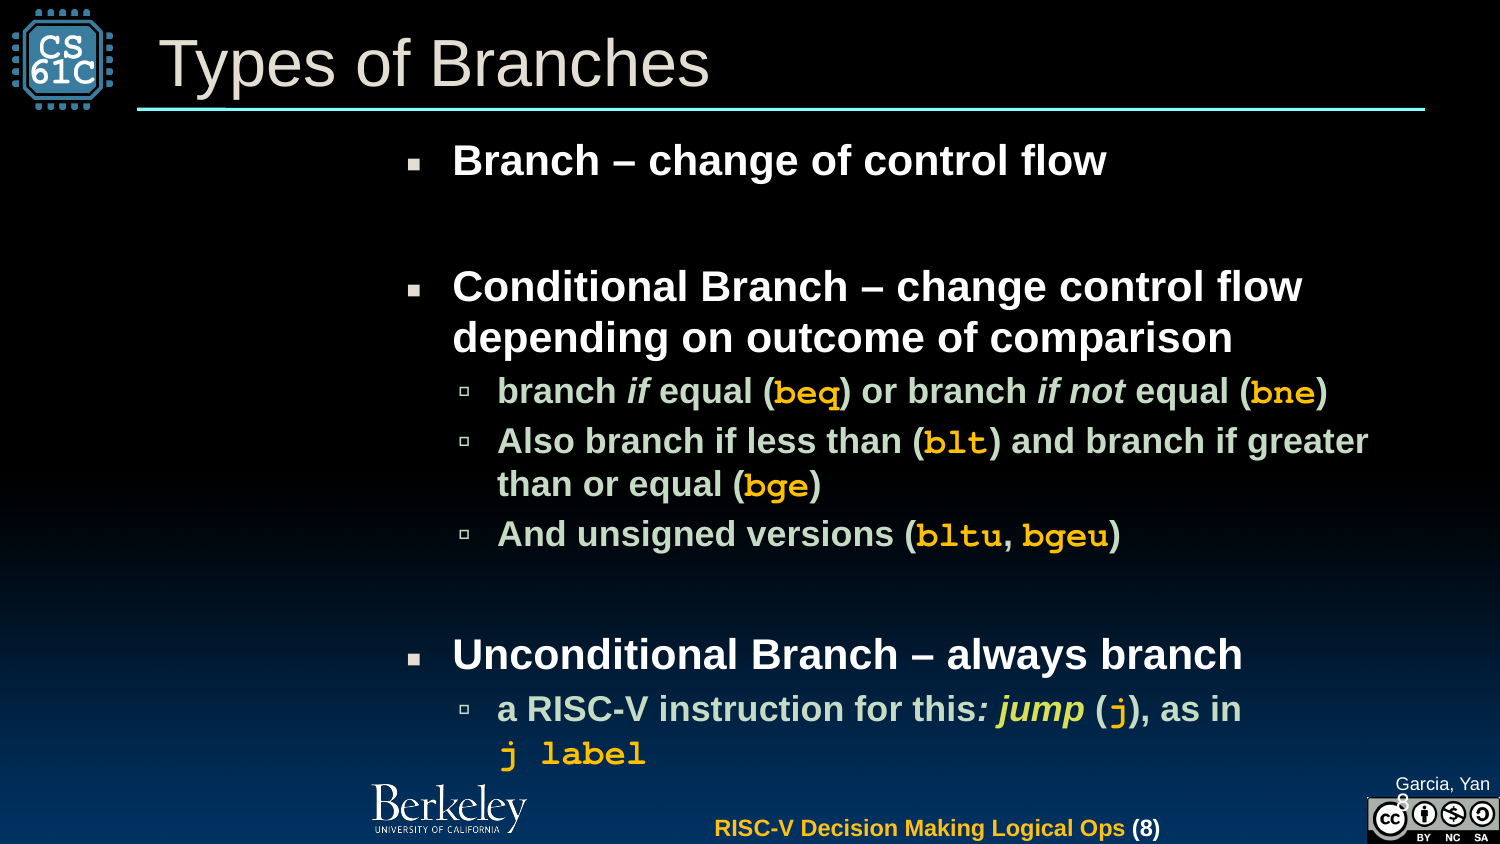

# Types of Branches
Branch – change of control flow

Conditional Branch – change control flow depending on outcome of comparison
branch if equal (beq) or branch if not equal (bne)
Also branch if less than (blt) and branch if greater than or equal (bge)
And unsigned versions (bltu, bgeu)

Unconditional Branch – always branch
a RISC-V instruction for this: jump (j), as in
j label

8